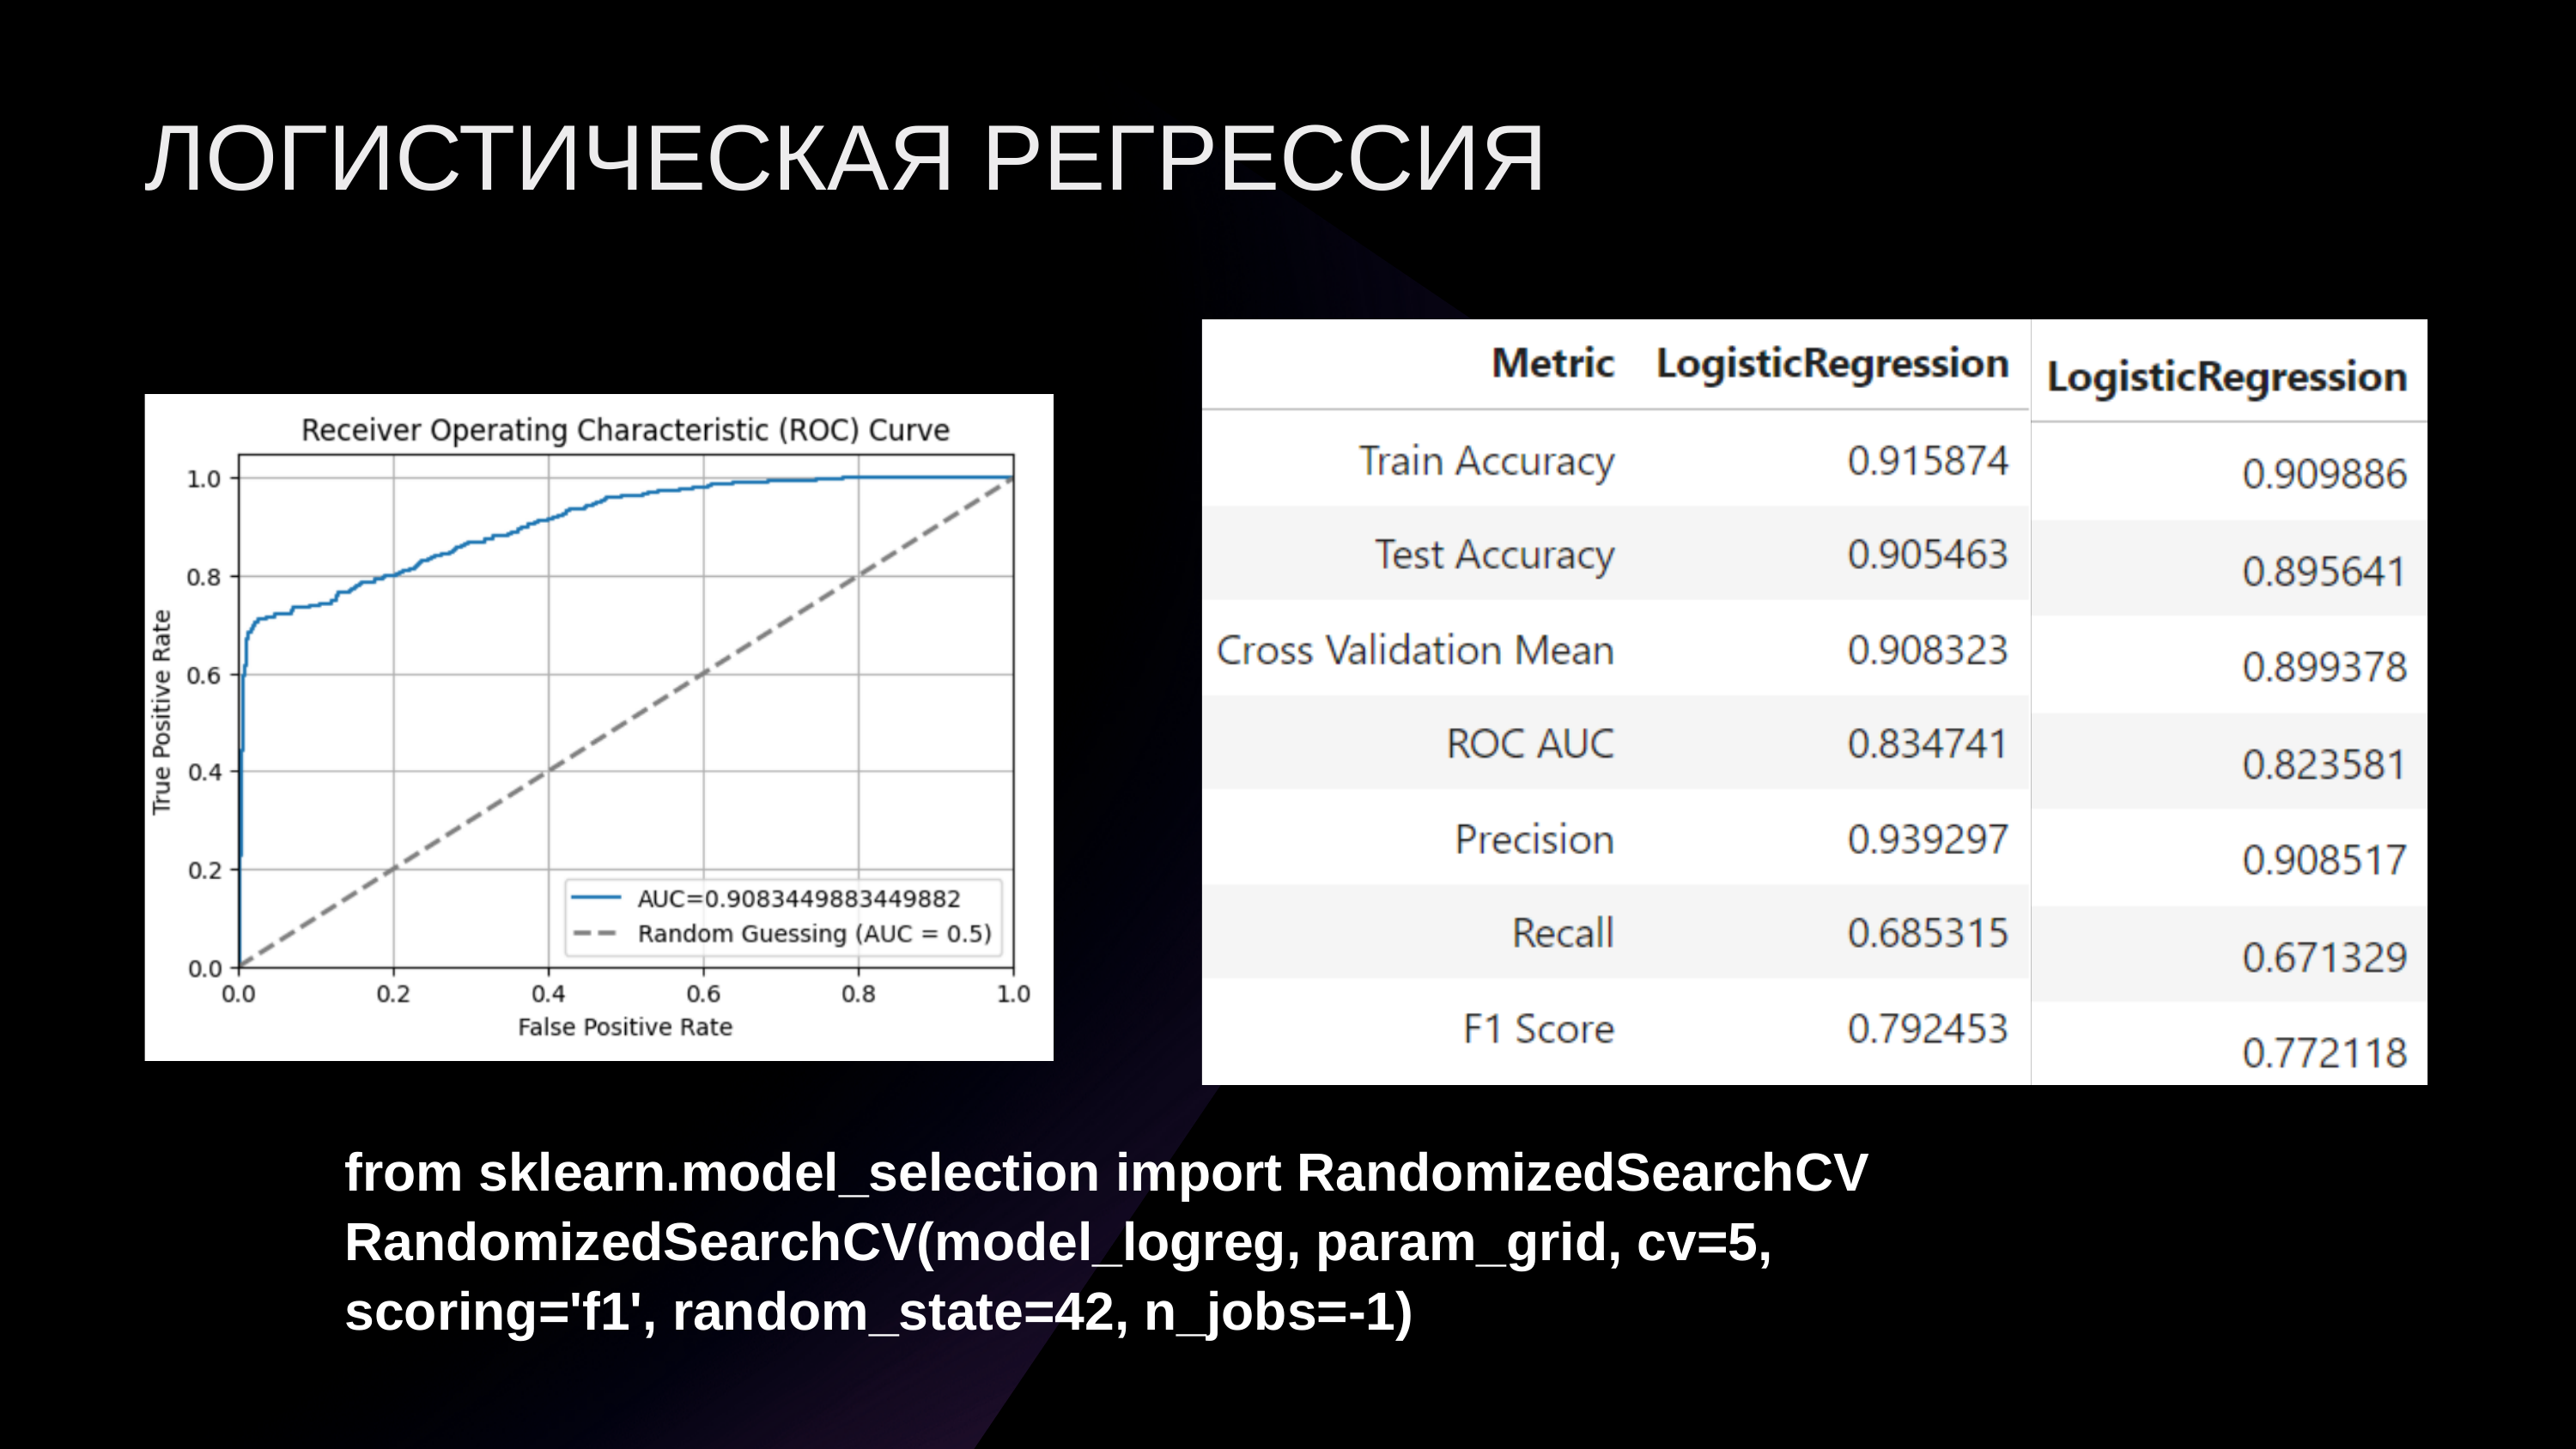

ЛОГИСТИЧЕСКАЯ РЕГРЕССИЯ

from sklearn.model_selection import RandomizedSearchCV
RandomizedSearchCV(model_logreg, param_grid, cv=5,
scoring='f1', random_state=42, n_jobs=-1)